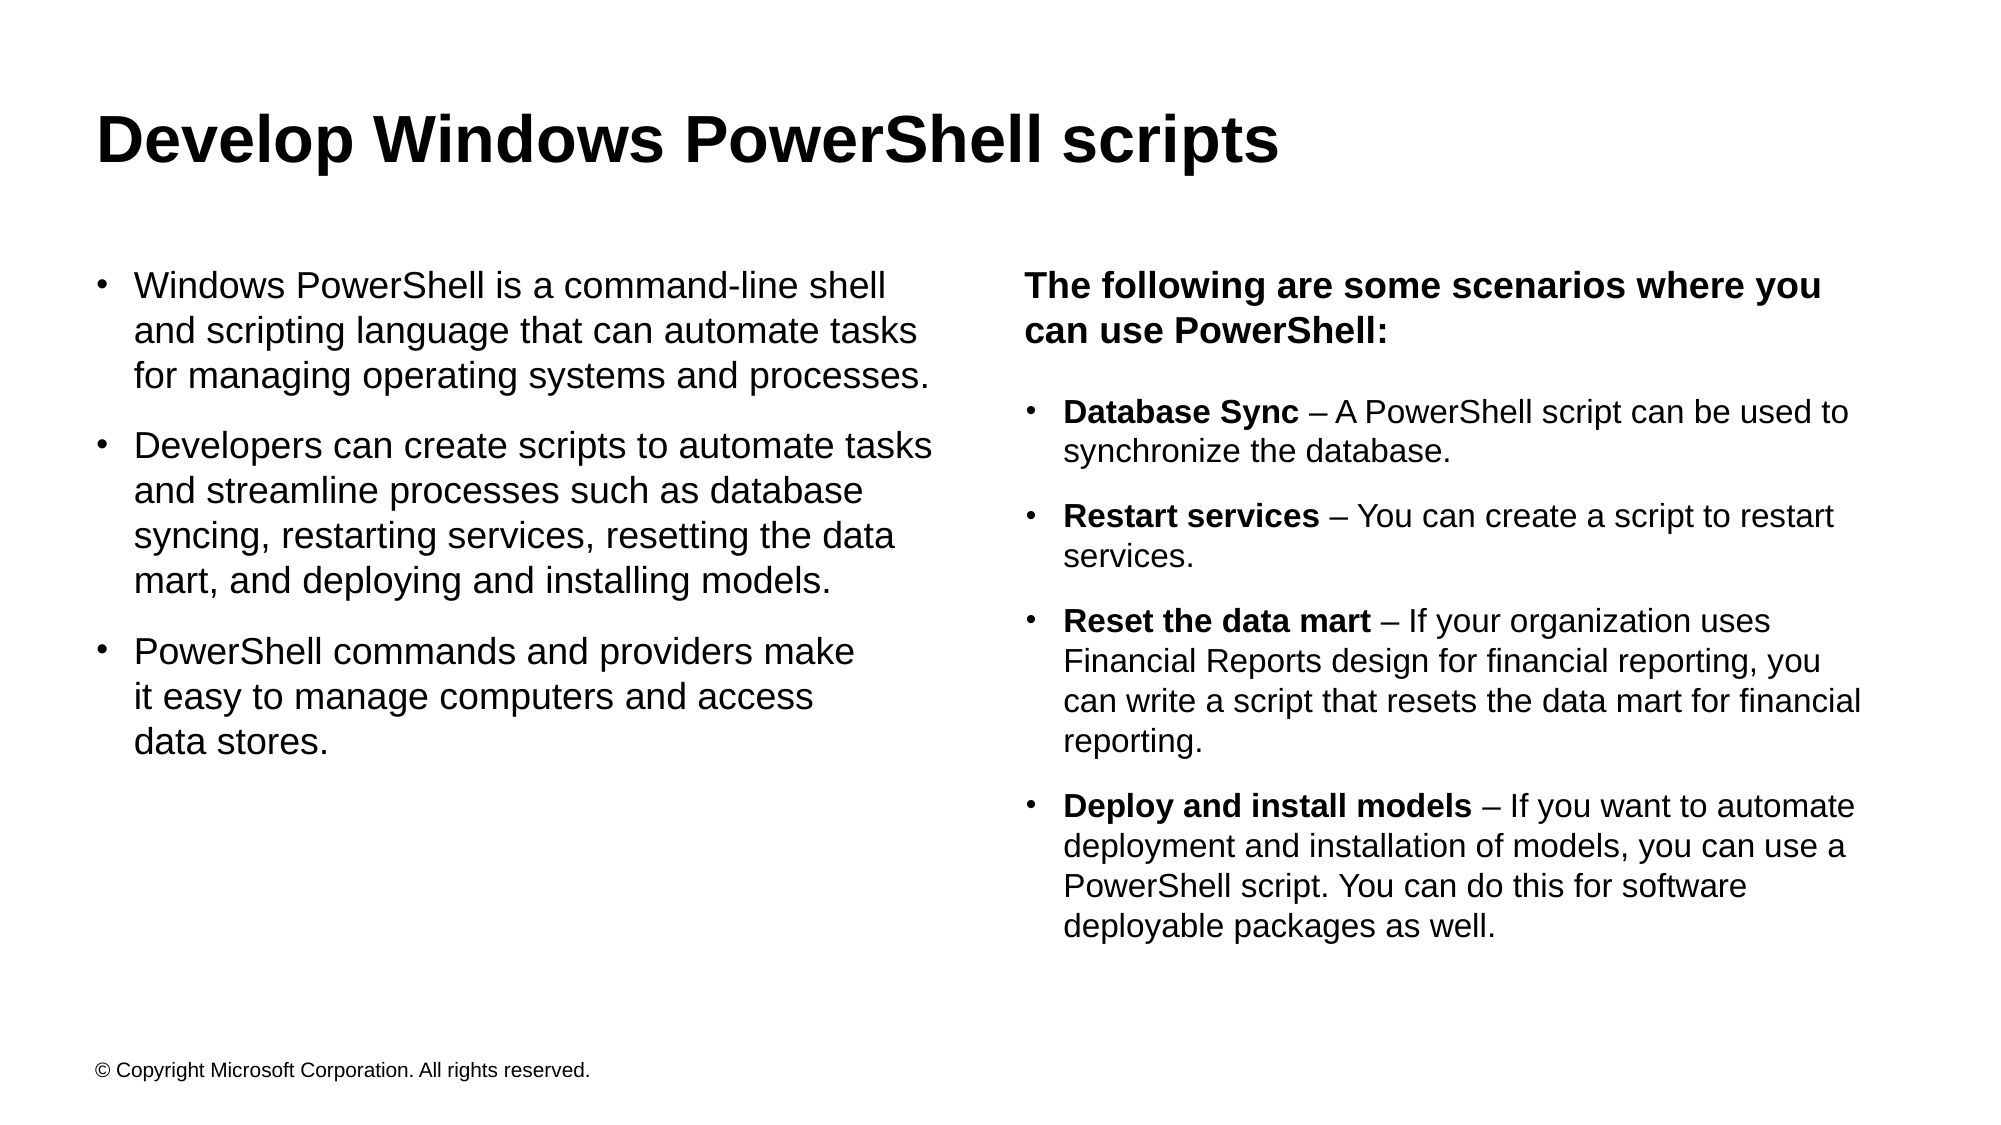

# Develop Windows PowerShell scripts
Windows PowerShell is a command-line shell
and scripting language that can automate tasks for managing operating systems and processes.
Developers can create scripts to automate tasks and streamline processes such as database syncing, restarting services, resetting the data mart, and deploying and installing models.
PowerShell commands and providers make
it easy to manage computers and access
data stores.
The following are some scenarios where you can use PowerShell:
Database Sync – A PowerShell script can be used to synchronize the database.
Restart services – You can create a script to restart services.
Reset the data mart – If your organization uses Financial Reports design for financial reporting, you can write a script that resets the data mart for financial reporting.
Deploy and install models – If you want to automate deployment and installation of models, you can use a PowerShell script. You can do this for software deployable packages as well.